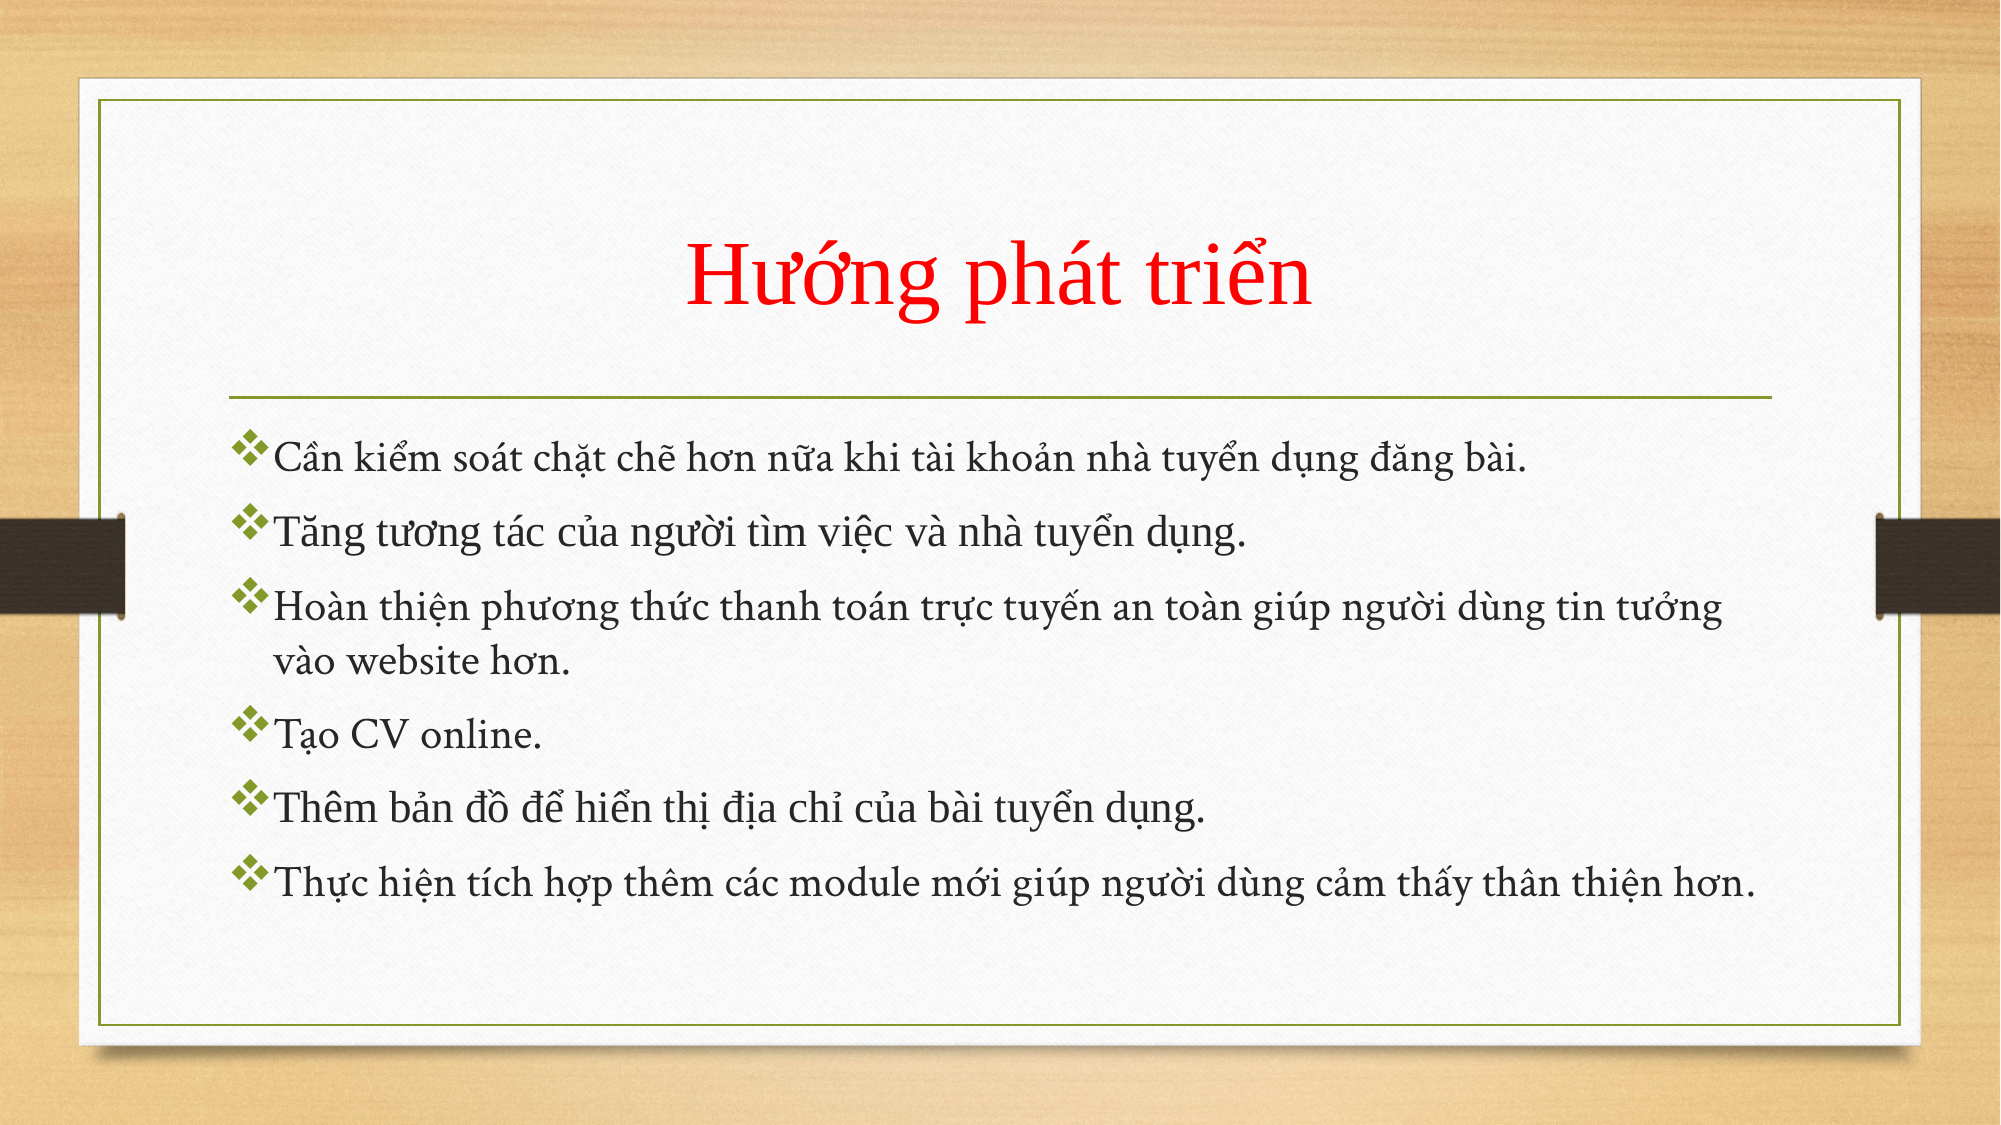

# Hướng phát triển
Cần kiểm soát chặt chẽ hơn nữa khi tài khoản nhà tuyển dụng đăng bài.
Tăng tương tác của người tìm việc và nhà tuyển dụng.
Hoàn thiện phương thức thanh toán trực tuyến an toàn giúp người dùng tin tưởng vào website hơn.
Tạo CV online.
Thêm bản đồ để hiển thị địa chỉ của bài tuyển dụng.
Thực hiện tích hợp thêm các module mới giúp người dùng cảm thấy thân thiện hơn.